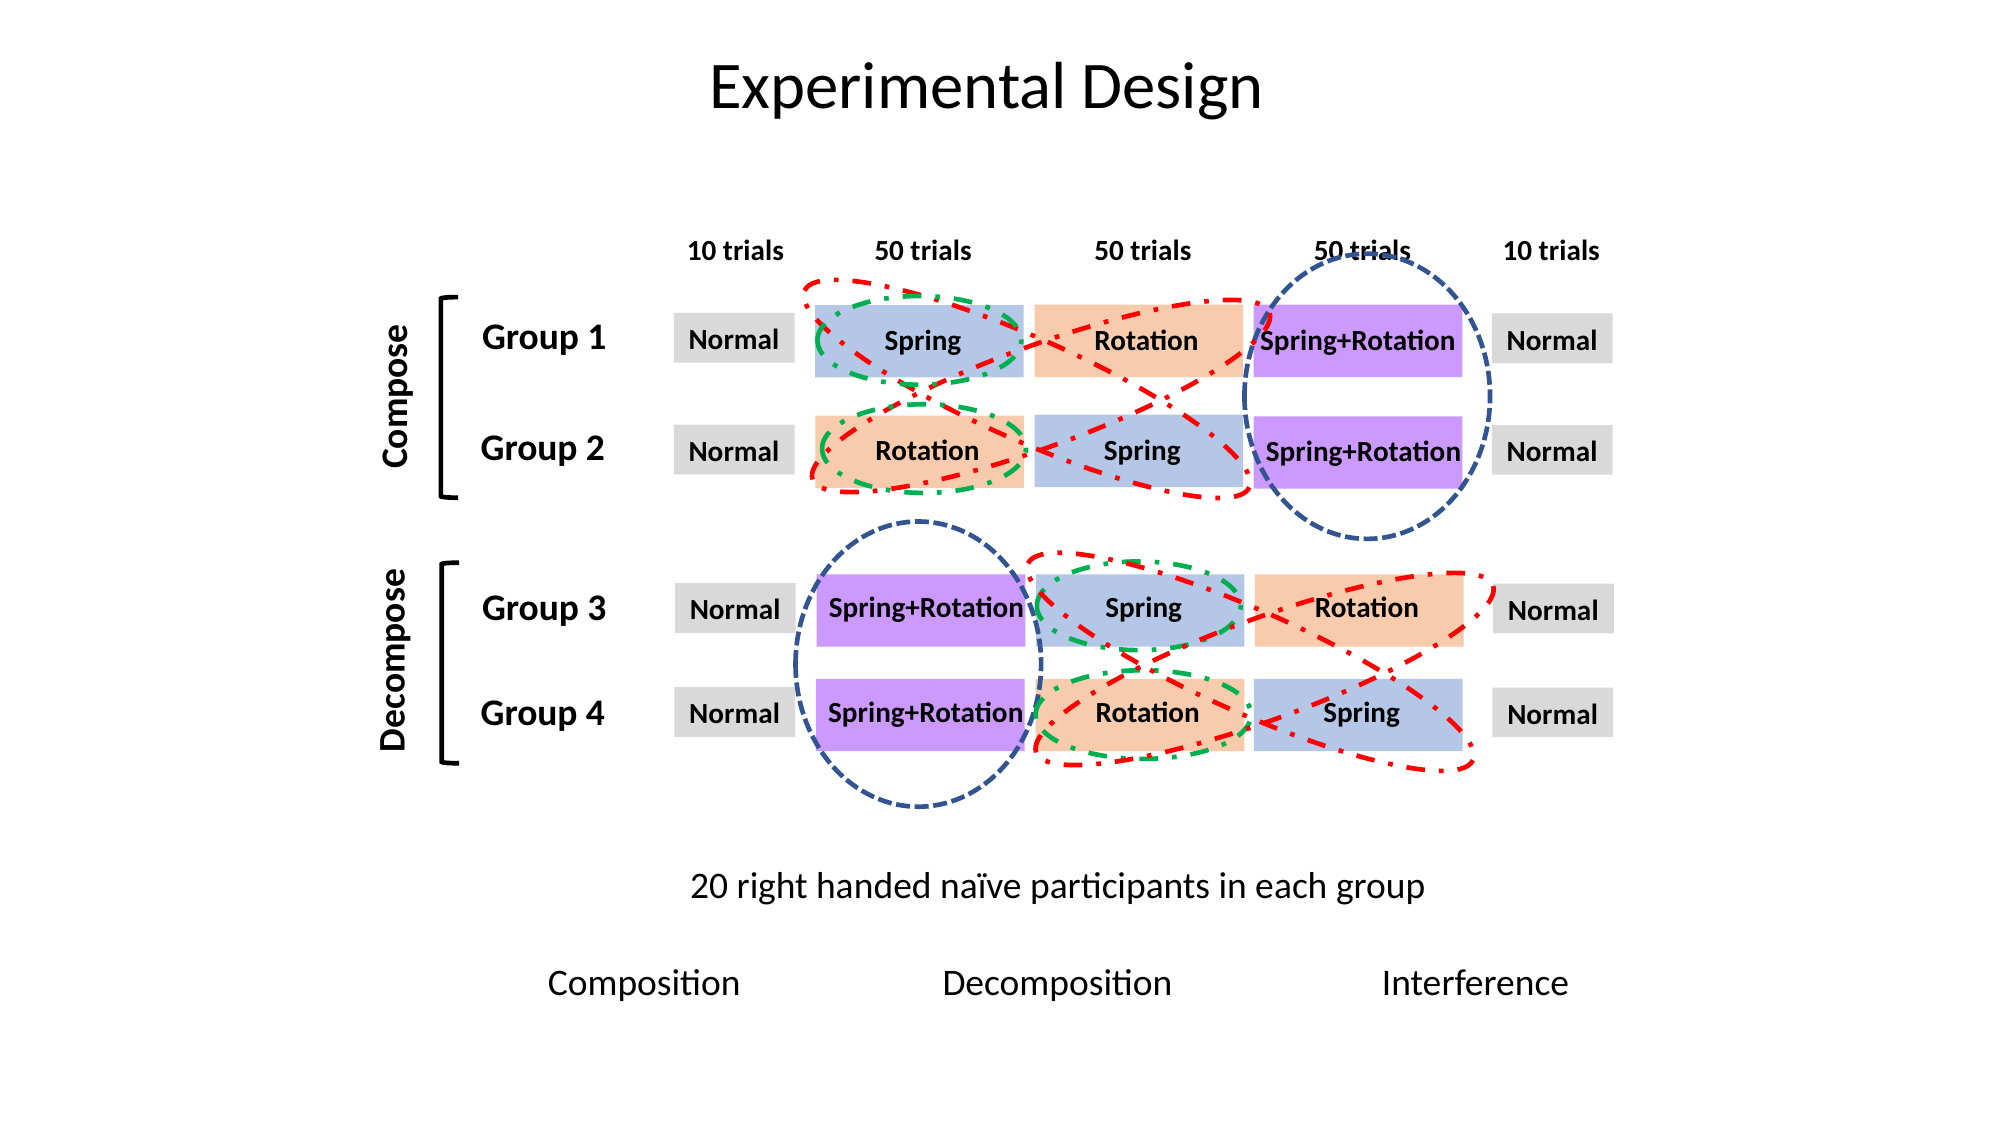

Experimental Design
10 trials
50 trials
50 trials
50 trials
10 trials

Group 1

Normal
Rotation
Spring+Rotation
Normal
Spring
Compose

Group 2

Spring
Rotation
Normal
Spring+Rotation
Normal

Group 3
Spring+Rotation
Spring
Rotation
Normal
Normal
Decompose

Group 4
Spring+Rotation
Rotation
Spring
Normal
Normal

20 right handed naïve participants in each group
Composition
Decomposition
Interference